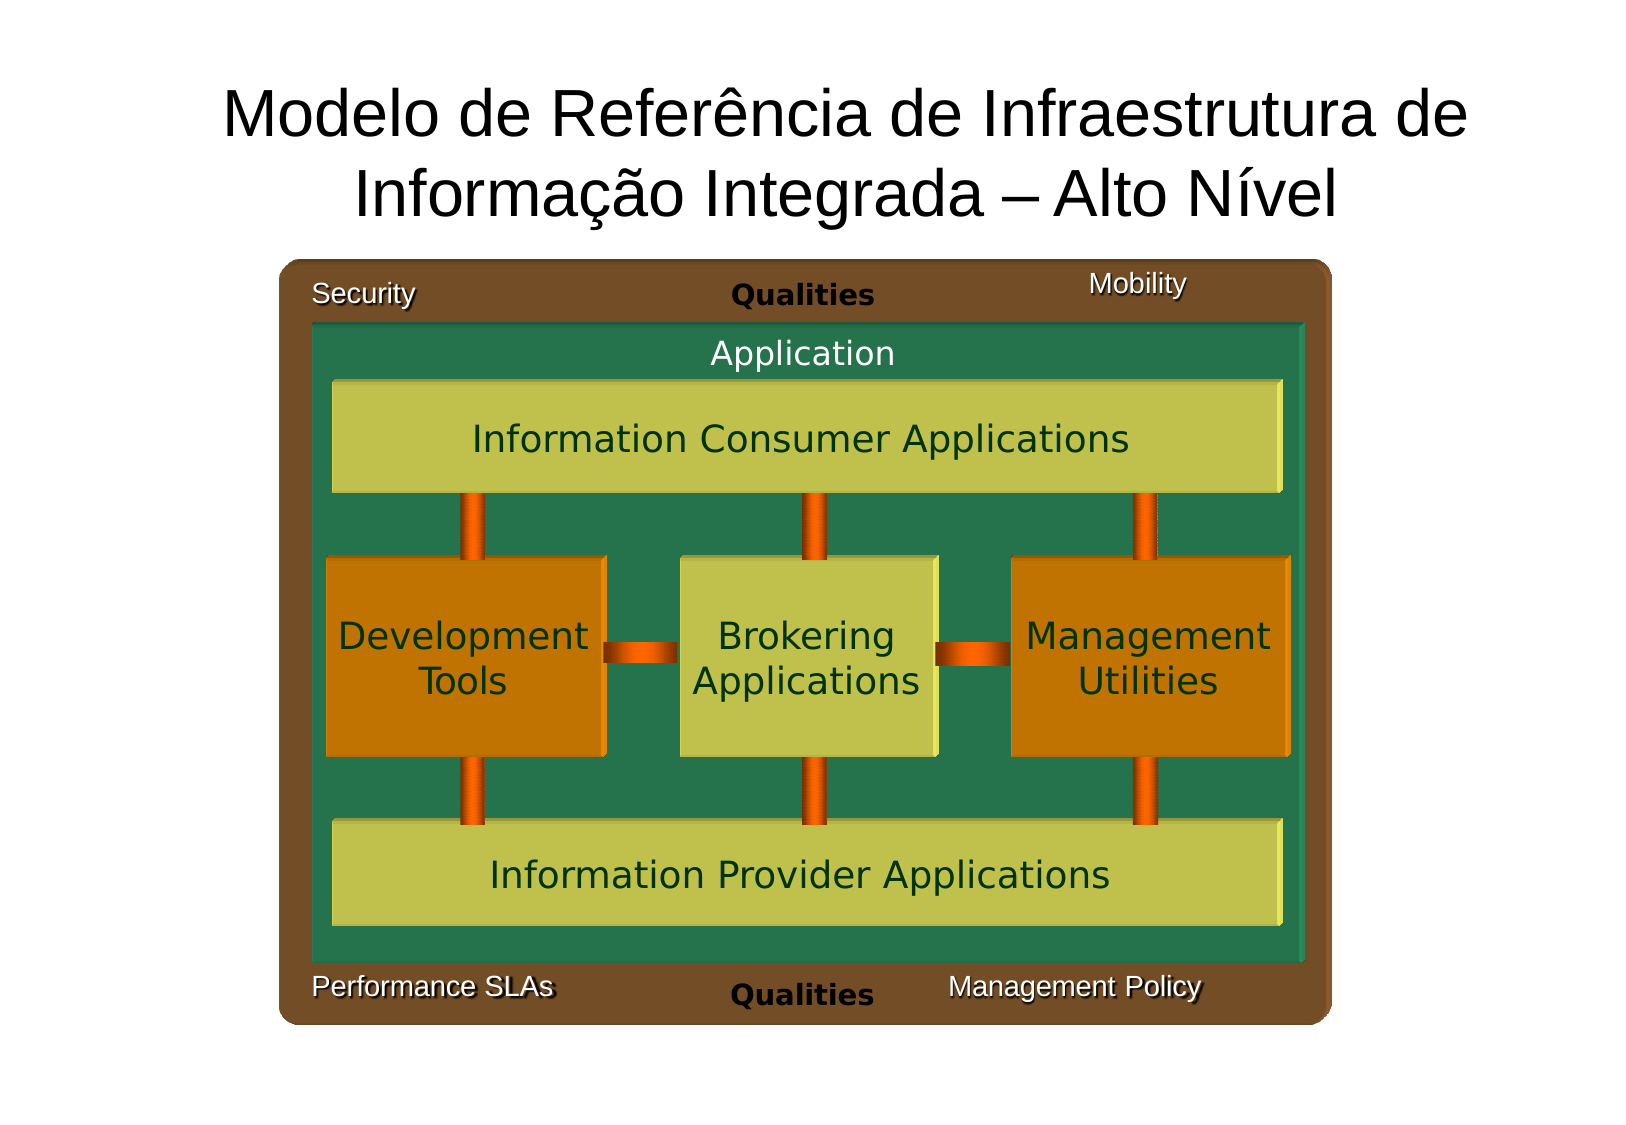

# Modelo de Referência de Infraestrutura de
Informação Integrada – Alto Nível

Qualities
Application Platform

Mobility

Security

Information Consumer Applications

Development
Tools
Brokering
Applications
Management
Utilities

Information Provider Applications

Performance SLAs
Management Policy
Qualities